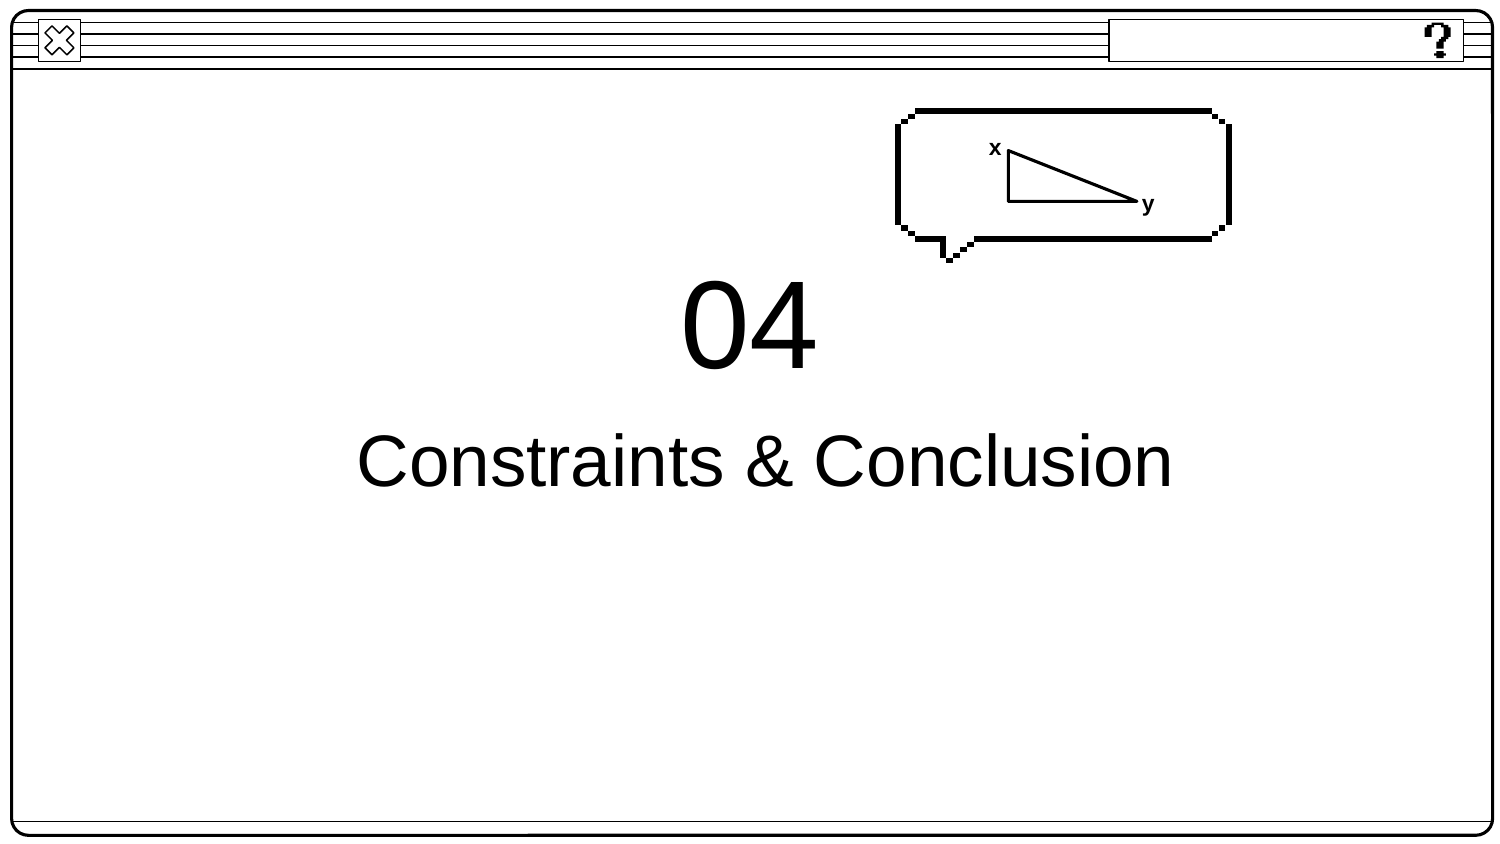

x

y
04
# Constraints & Conclusion